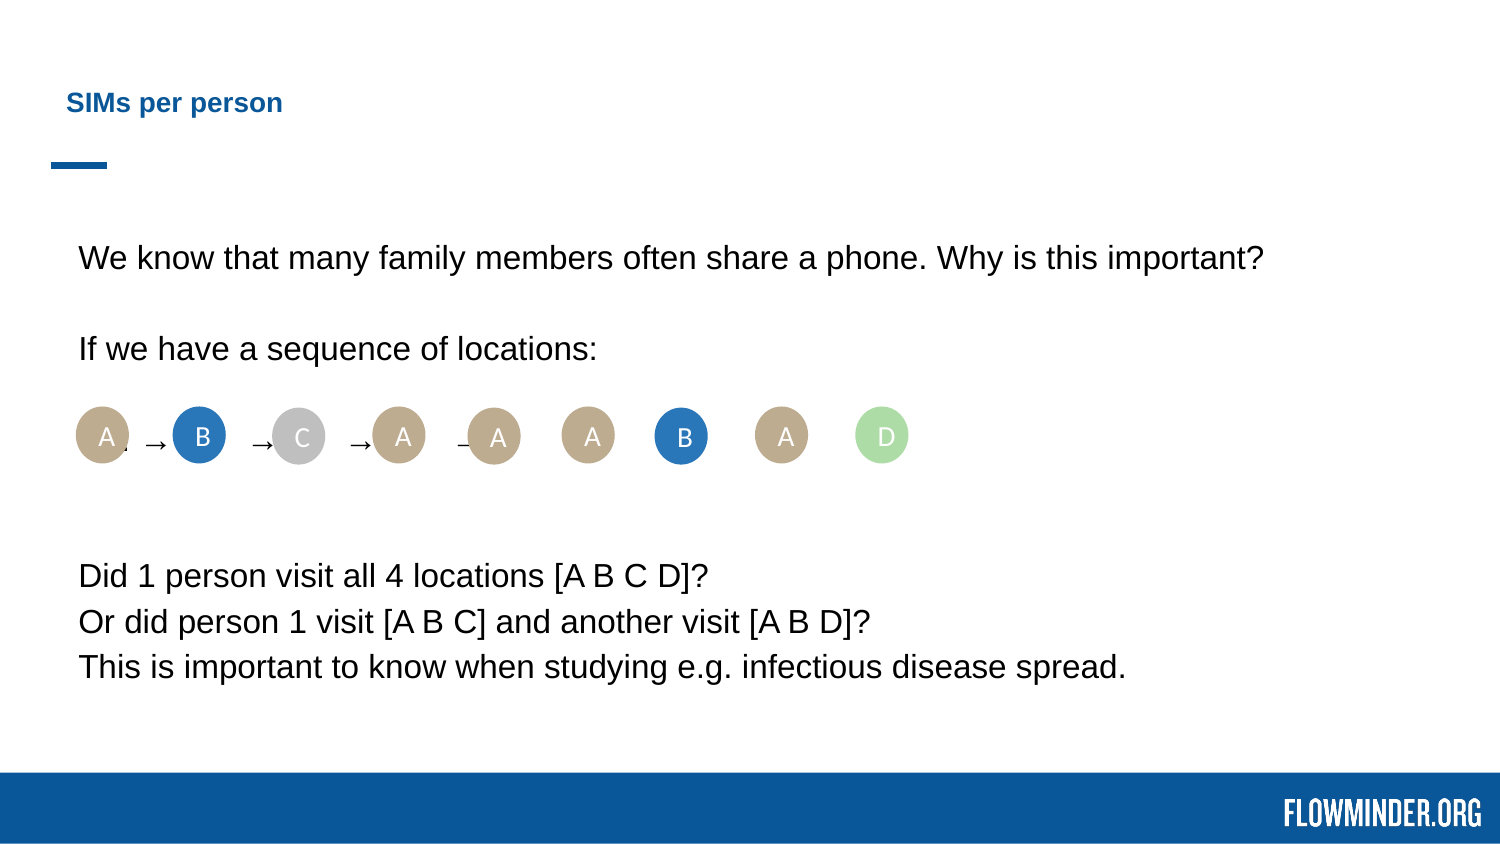

# SIMs per person
We know that many family members often share a phone. Why is this important?

If we have a sequence of locations:

 →. →        →       →        →        →       →       →        →

Did 1 person visit all 4 locations [A B C D]?
Or did person 1 visit [A B C] and another visit [A B D]?
This is important to know when studying e.g. infectious disease spread.

A
D
A
A
B
A
C
A
B